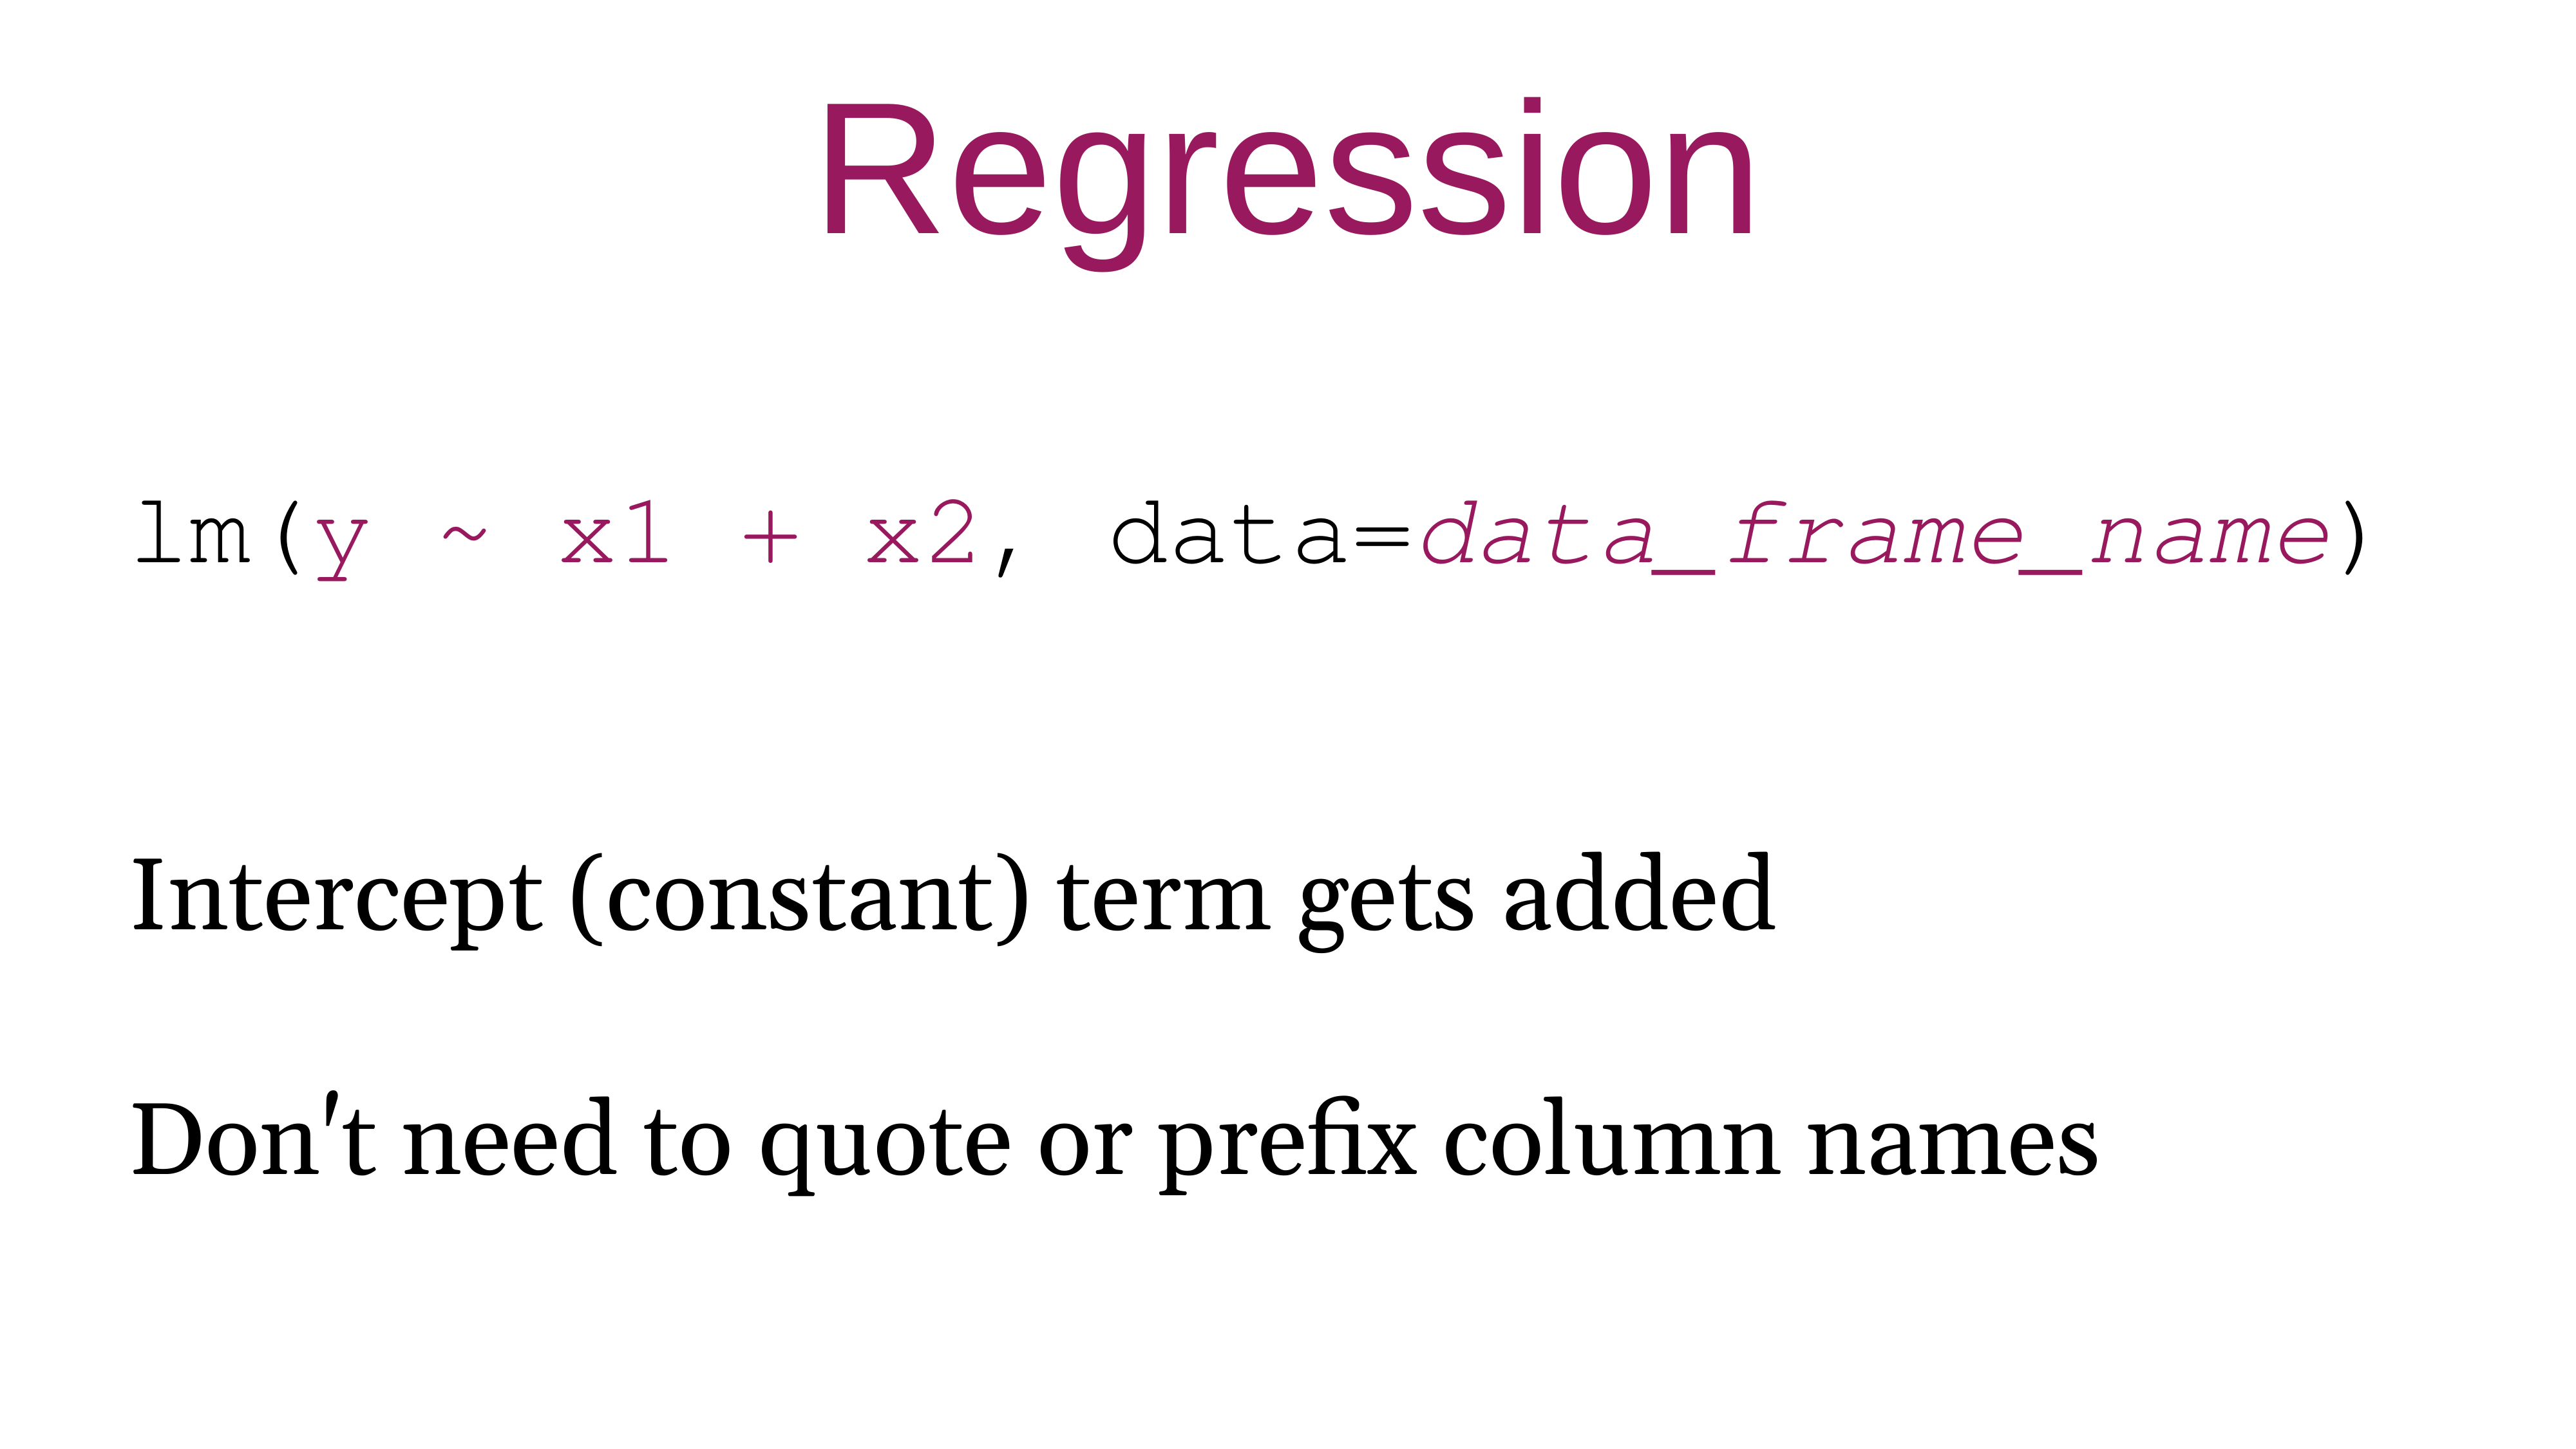

Regression

lm(y ~ x1 + x2, data=data_frame_name)

Intercept (constant) term gets added

Don't need to quote or prefix column names